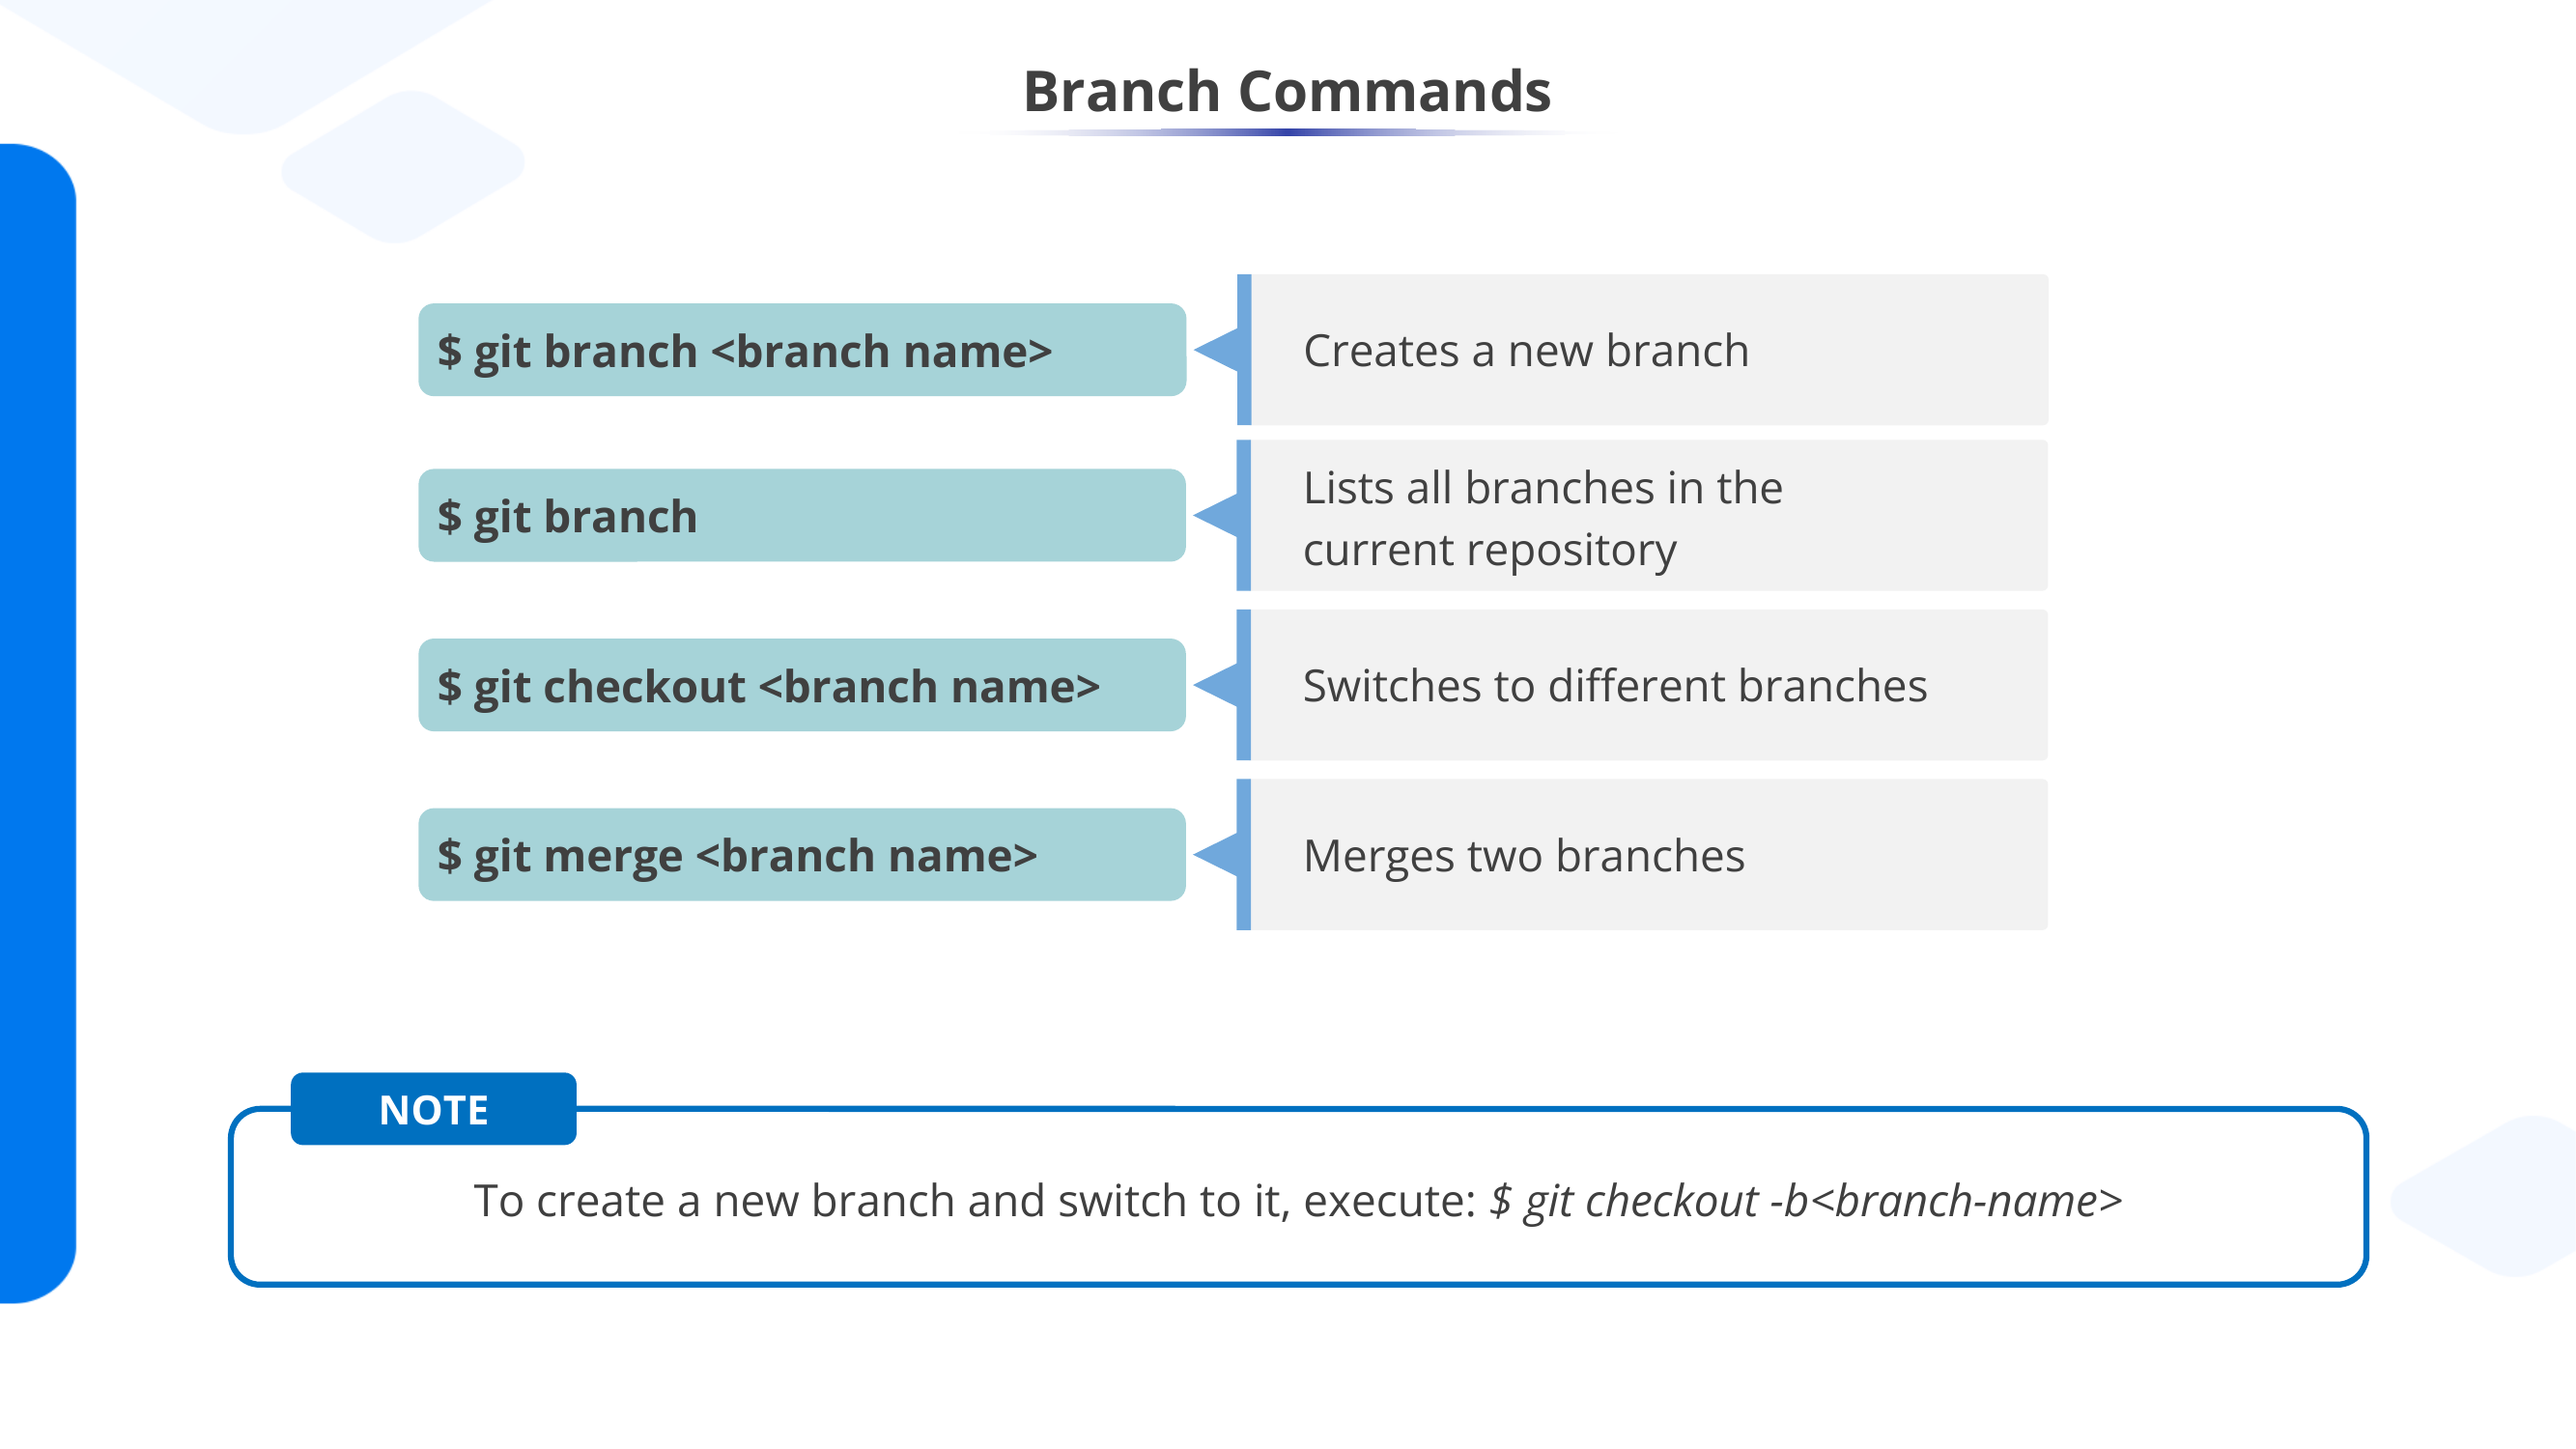

# Branch Commands

Creates a new branch

$ git branch <branch name>

Lists all branches in the
current repository

$ git branch

Switches to different branches

$ git checkout <branch name>

Merges two branches

$ git merge <branch name>
NOTE
To create a new branch and switch to it, execute: $ git checkout -b<branch-name>